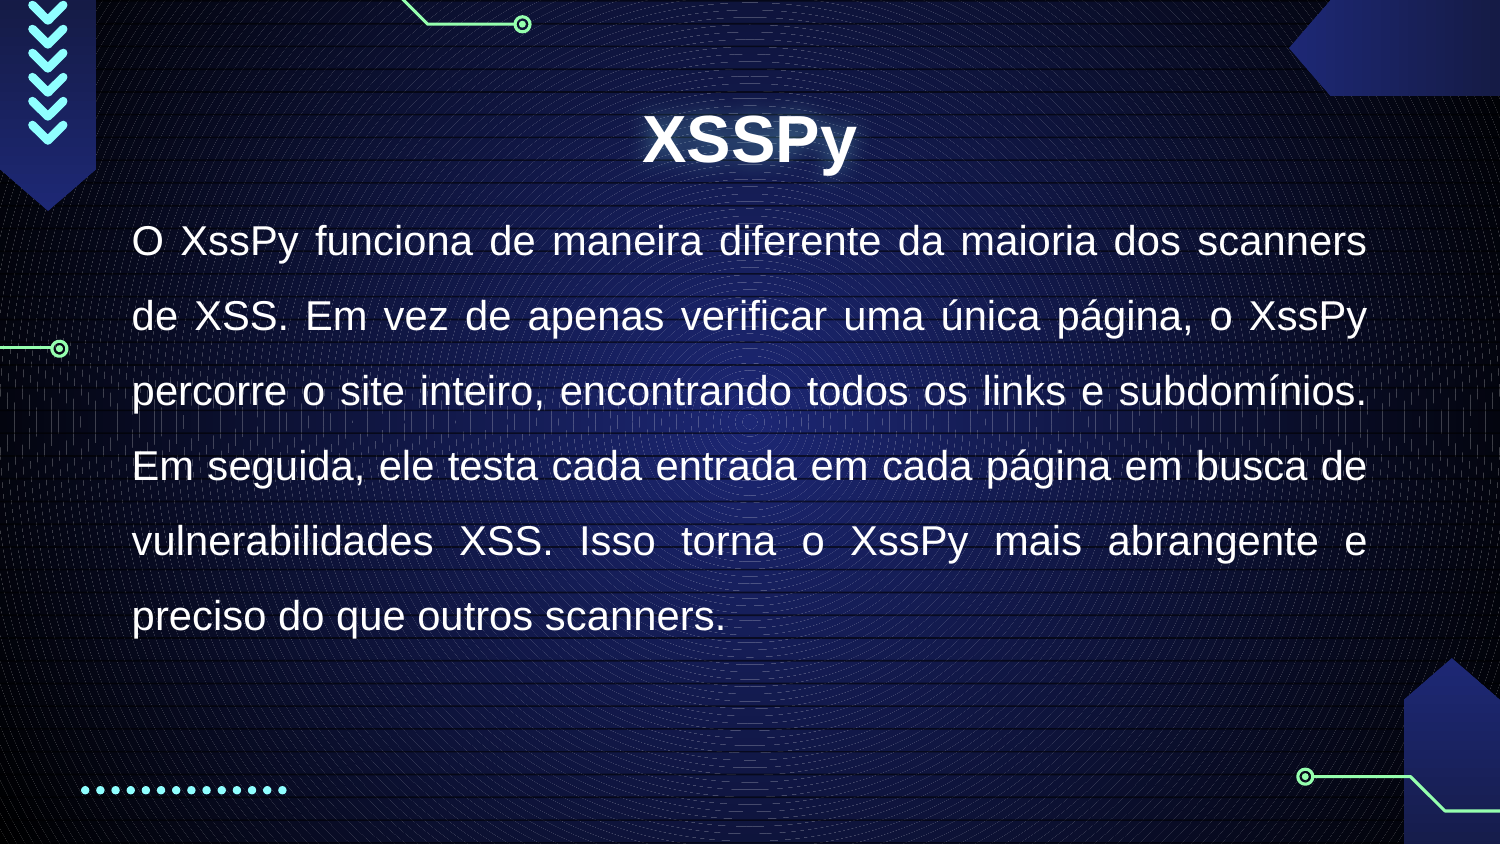

# XSSPy
O XssPy funciona de maneira diferente da maioria dos scanners de XSS. Em vez de apenas verificar uma única página, o XssPy percorre o site inteiro, encontrando todos os links e subdomínios. Em seguida, ele testa cada entrada em cada página em busca de vulnerabilidades XSS. Isso torna o XssPy mais abrangente e preciso do que outros scanners.